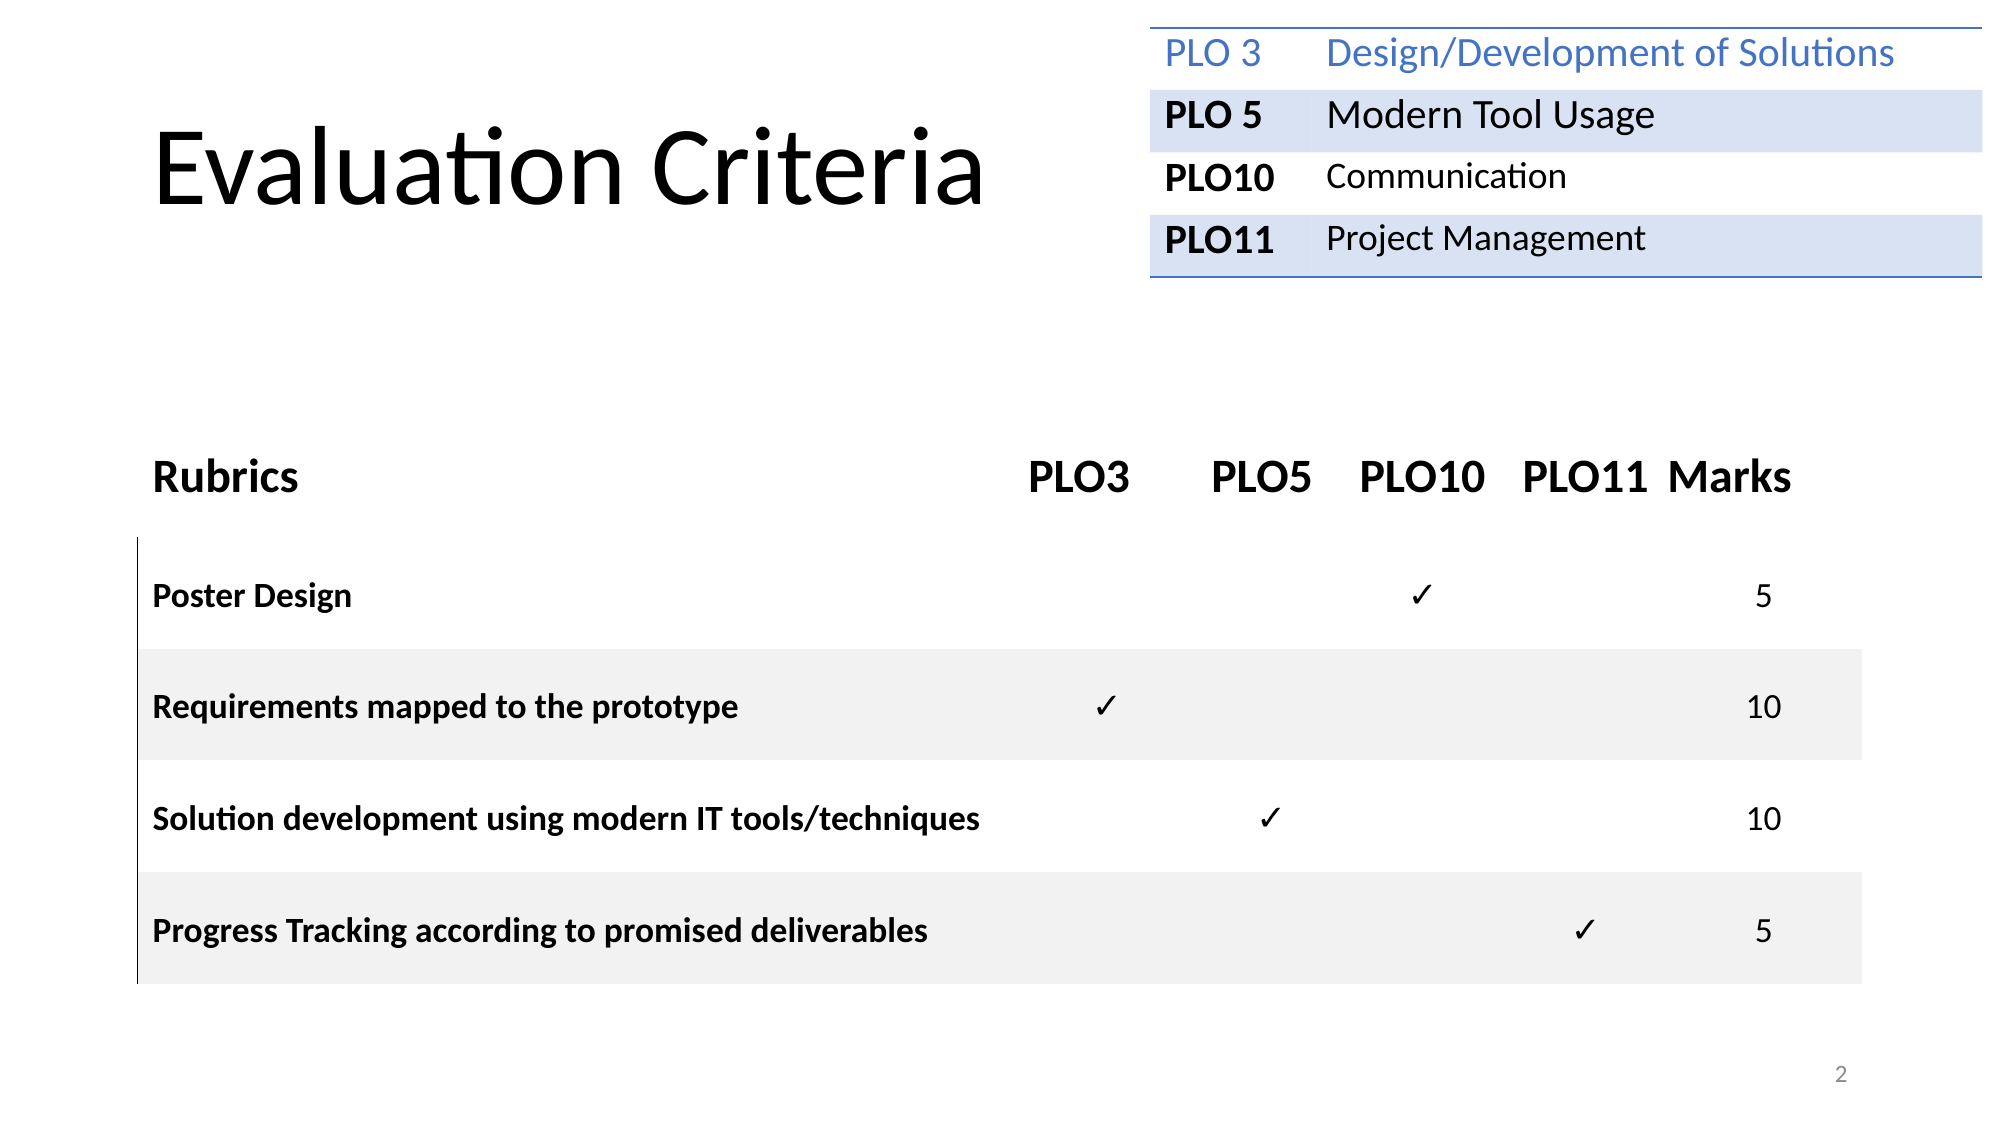

| PLO 3 | Design/Development of Solutions |
| --- | --- |
| PLO 5 | Modern Tool Usage |
| PLO10 | Communication |
| PLO11 | Project Management |
# Evaluation Criteria
| Rubrics | PLO3 | PLO5 | PLO10 | PLO11 | Marks |
| --- | --- | --- | --- | --- | --- |
| Poster Design |  |  | ✓ |  | 5 |
| Requirements mapped to the prototype | ✓ |  |  |  | 10 |
| Solution development using modern IT tools/techniques |  | ✓ |  |  | 10 |
| Progress Tracking according to promised deliverables |  |  |  | ✓ | 5 |
2